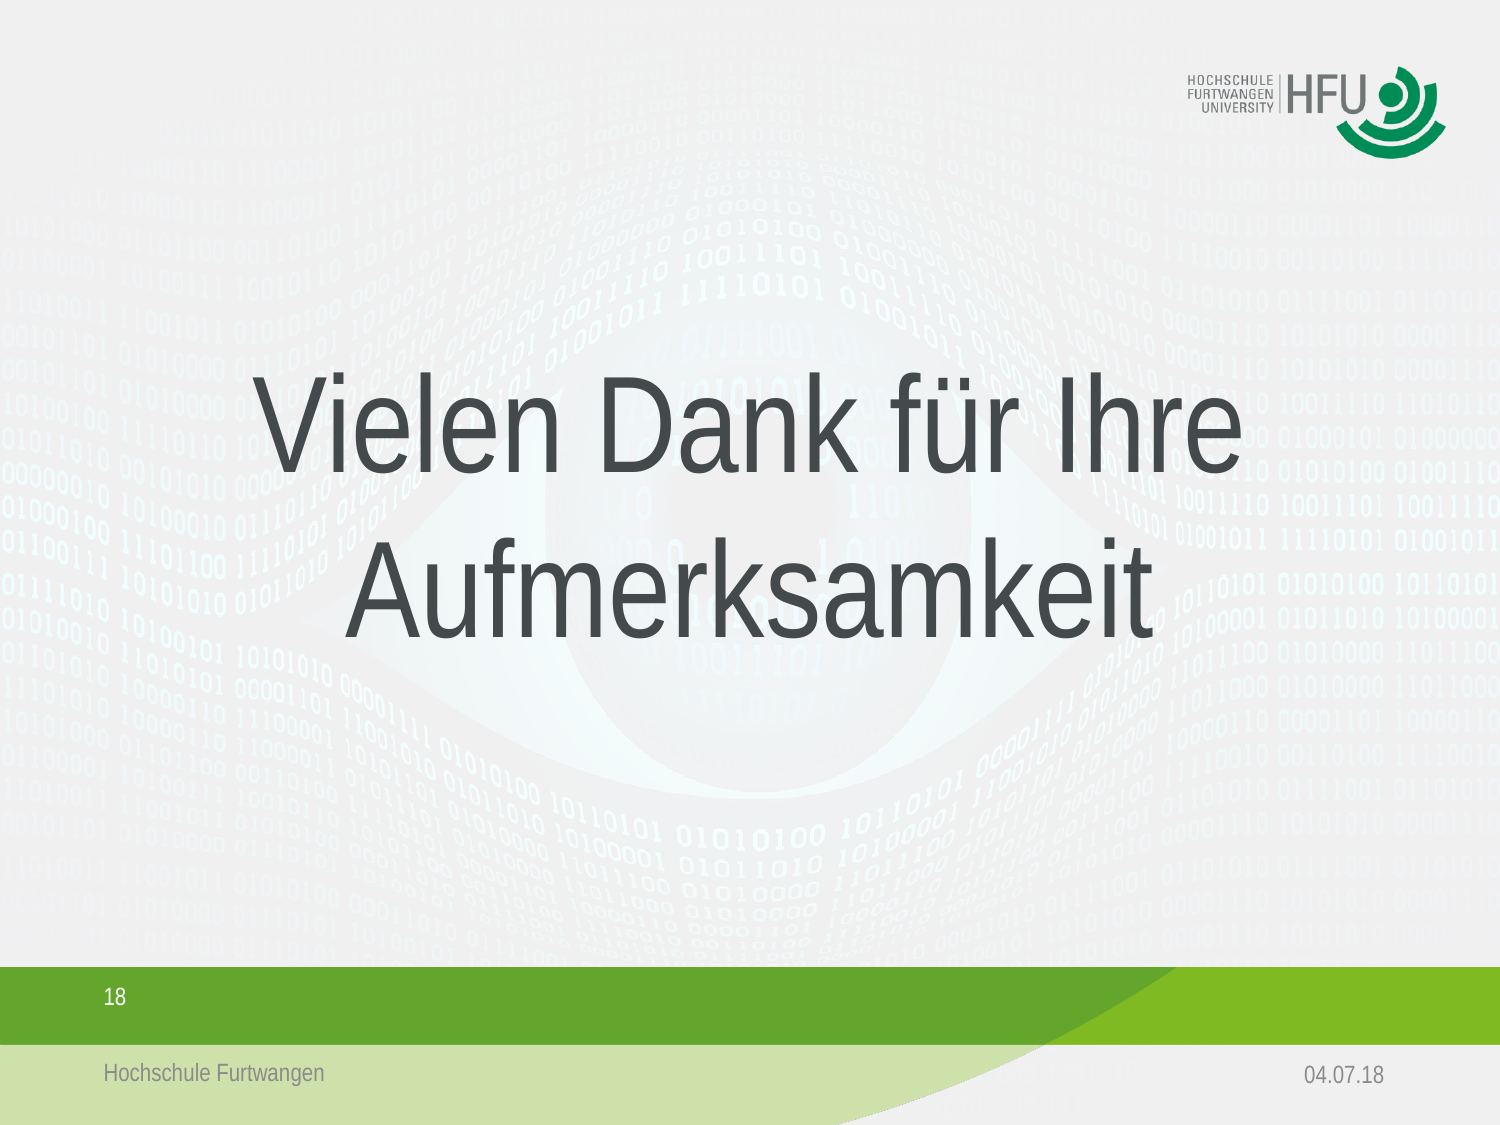

# Vielen Dank für Ihre Aufmerksamkeit
18
Hochschule Furtwangen
04.07.18